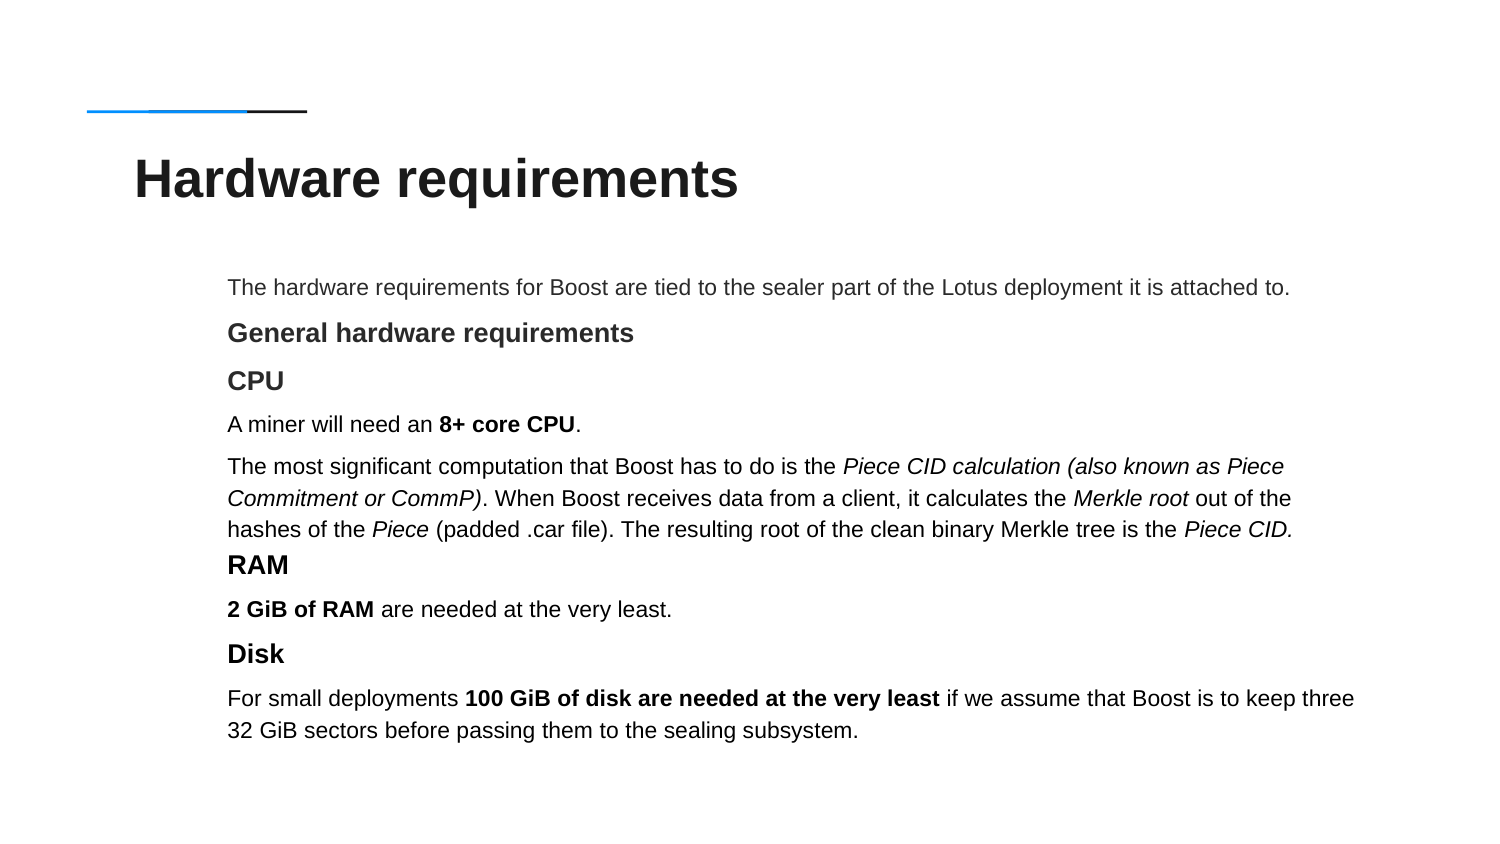

Hardware requirements

The hardware requirements for Boost are tied to the sealer part of the Lotus deployment it is attached to.
General hardware requirements
CPU
A miner will need an 8+ core CPU.
The most significant computation that Boost has to do is the Piece CID calculation (also known as Piece Commitment or CommP). When Boost receives data from a client, it calculates the Merkle root out of the hashes of the Piece (padded .car file). The resulting root of the clean binary Merkle tree is the Piece CID.
RAM
2 GiB of RAM are needed at the very least.
Disk
For small deployments 100 GiB of disk are needed at the very least if we assume that Boost is to keep three 32 GiB sectors before passing them to the sealing subsystem.